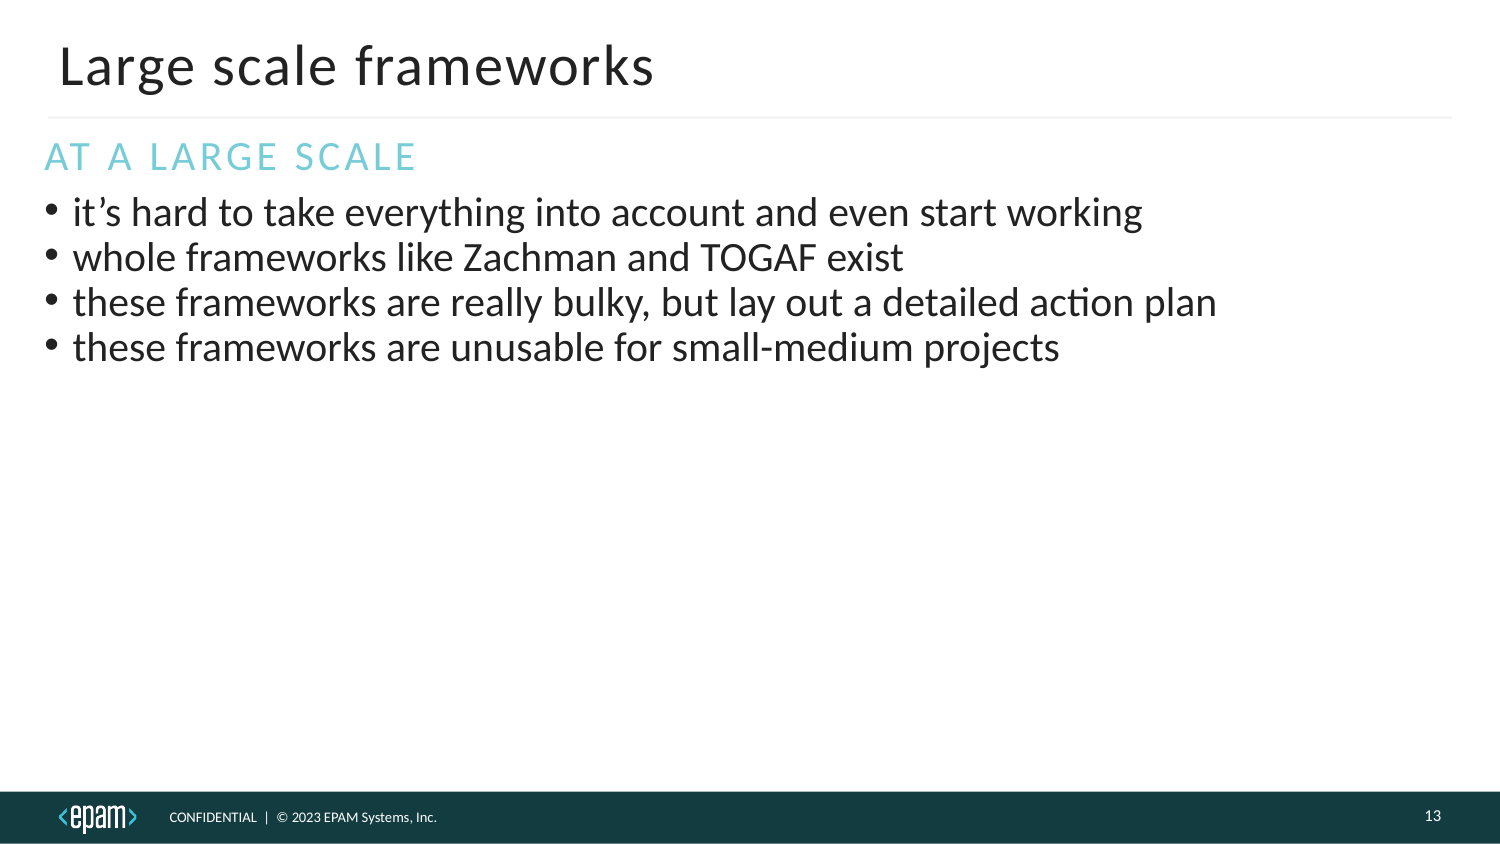

# Large scale frameworks
at a large scale
it’s hard to take everything into account and even start working
whole frameworks like Zachman and TOGAF exist
these frameworks are really bulky, but lay out a detailed action plan
these frameworks are unusable for small-medium projects
13